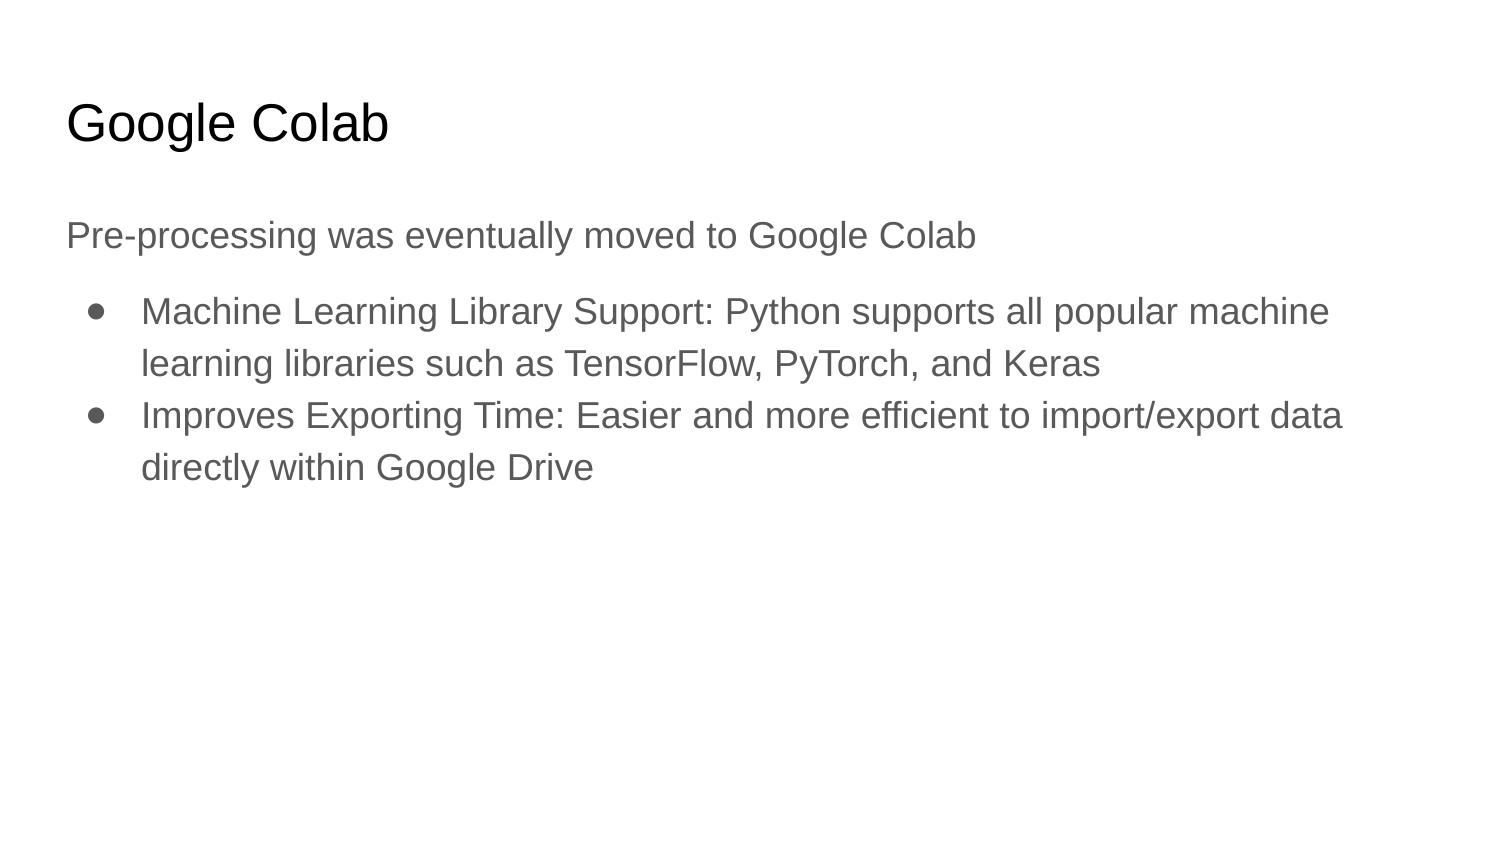

# Google Colab

Pre-processing was eventually moved to Google Colab
Machine Learning Library Support: Python supports all popular machine learning libraries such as TensorFlow, PyTorch, and Keras
Improves Exporting Time: Easier and more efficient to import/export data directly within Google Drive